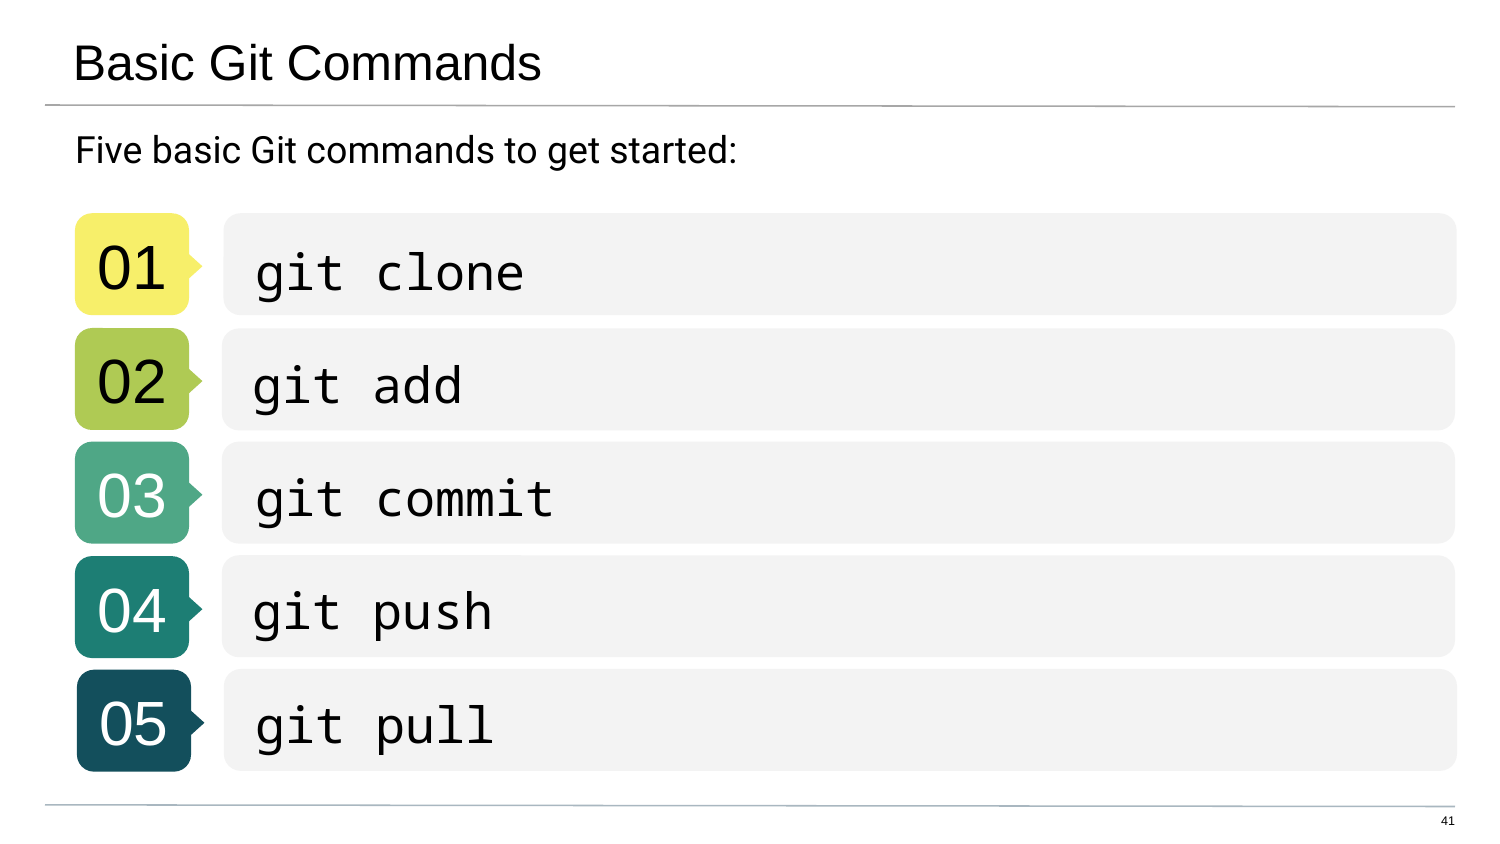

# Basic Git Commands
Five basic Git commands to get started:
git clone
git add
git commit
git push
git pull